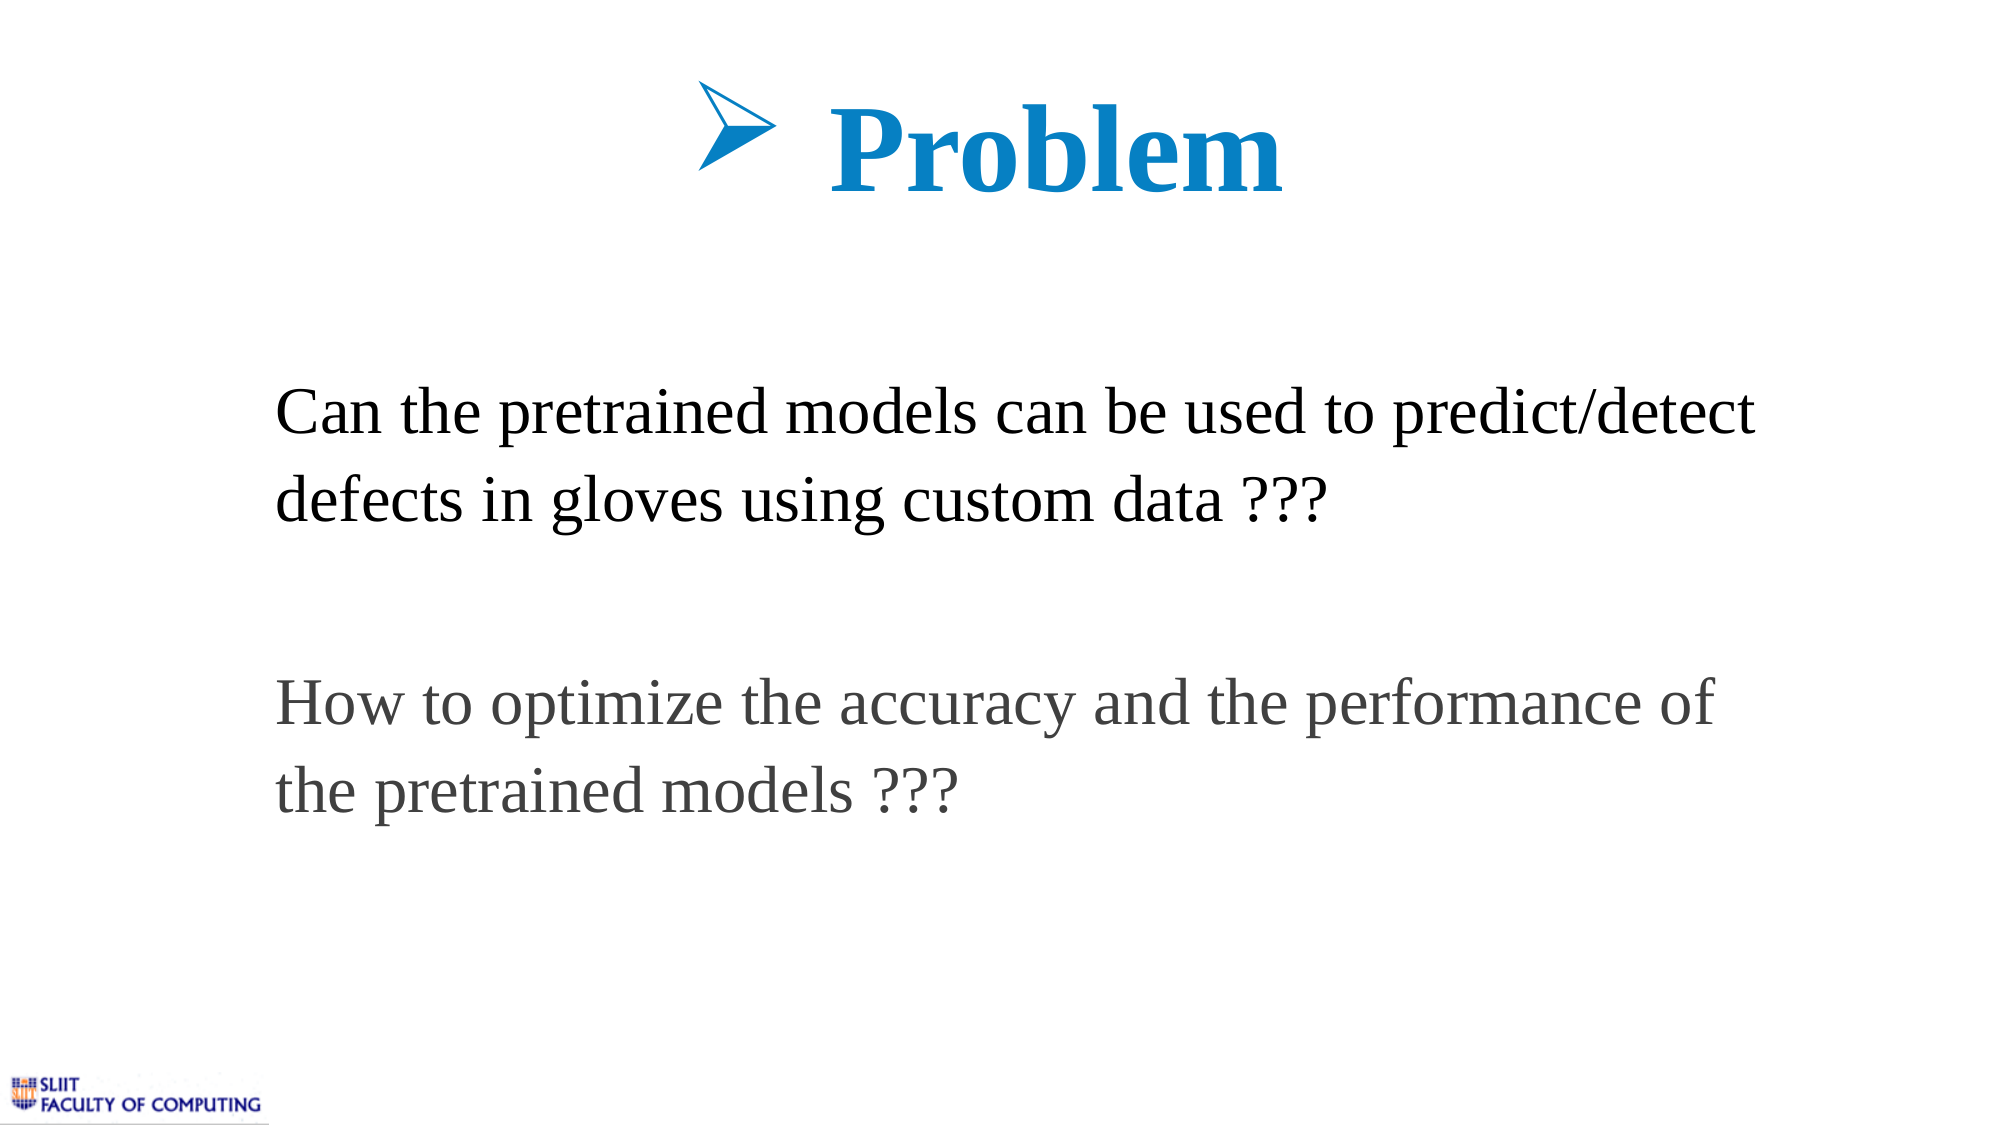

Problem
Can the pretrained models can be used to predict/detect defects in gloves using custom data ???

How to optimize the accuracy and the performance of the pretrained models ???